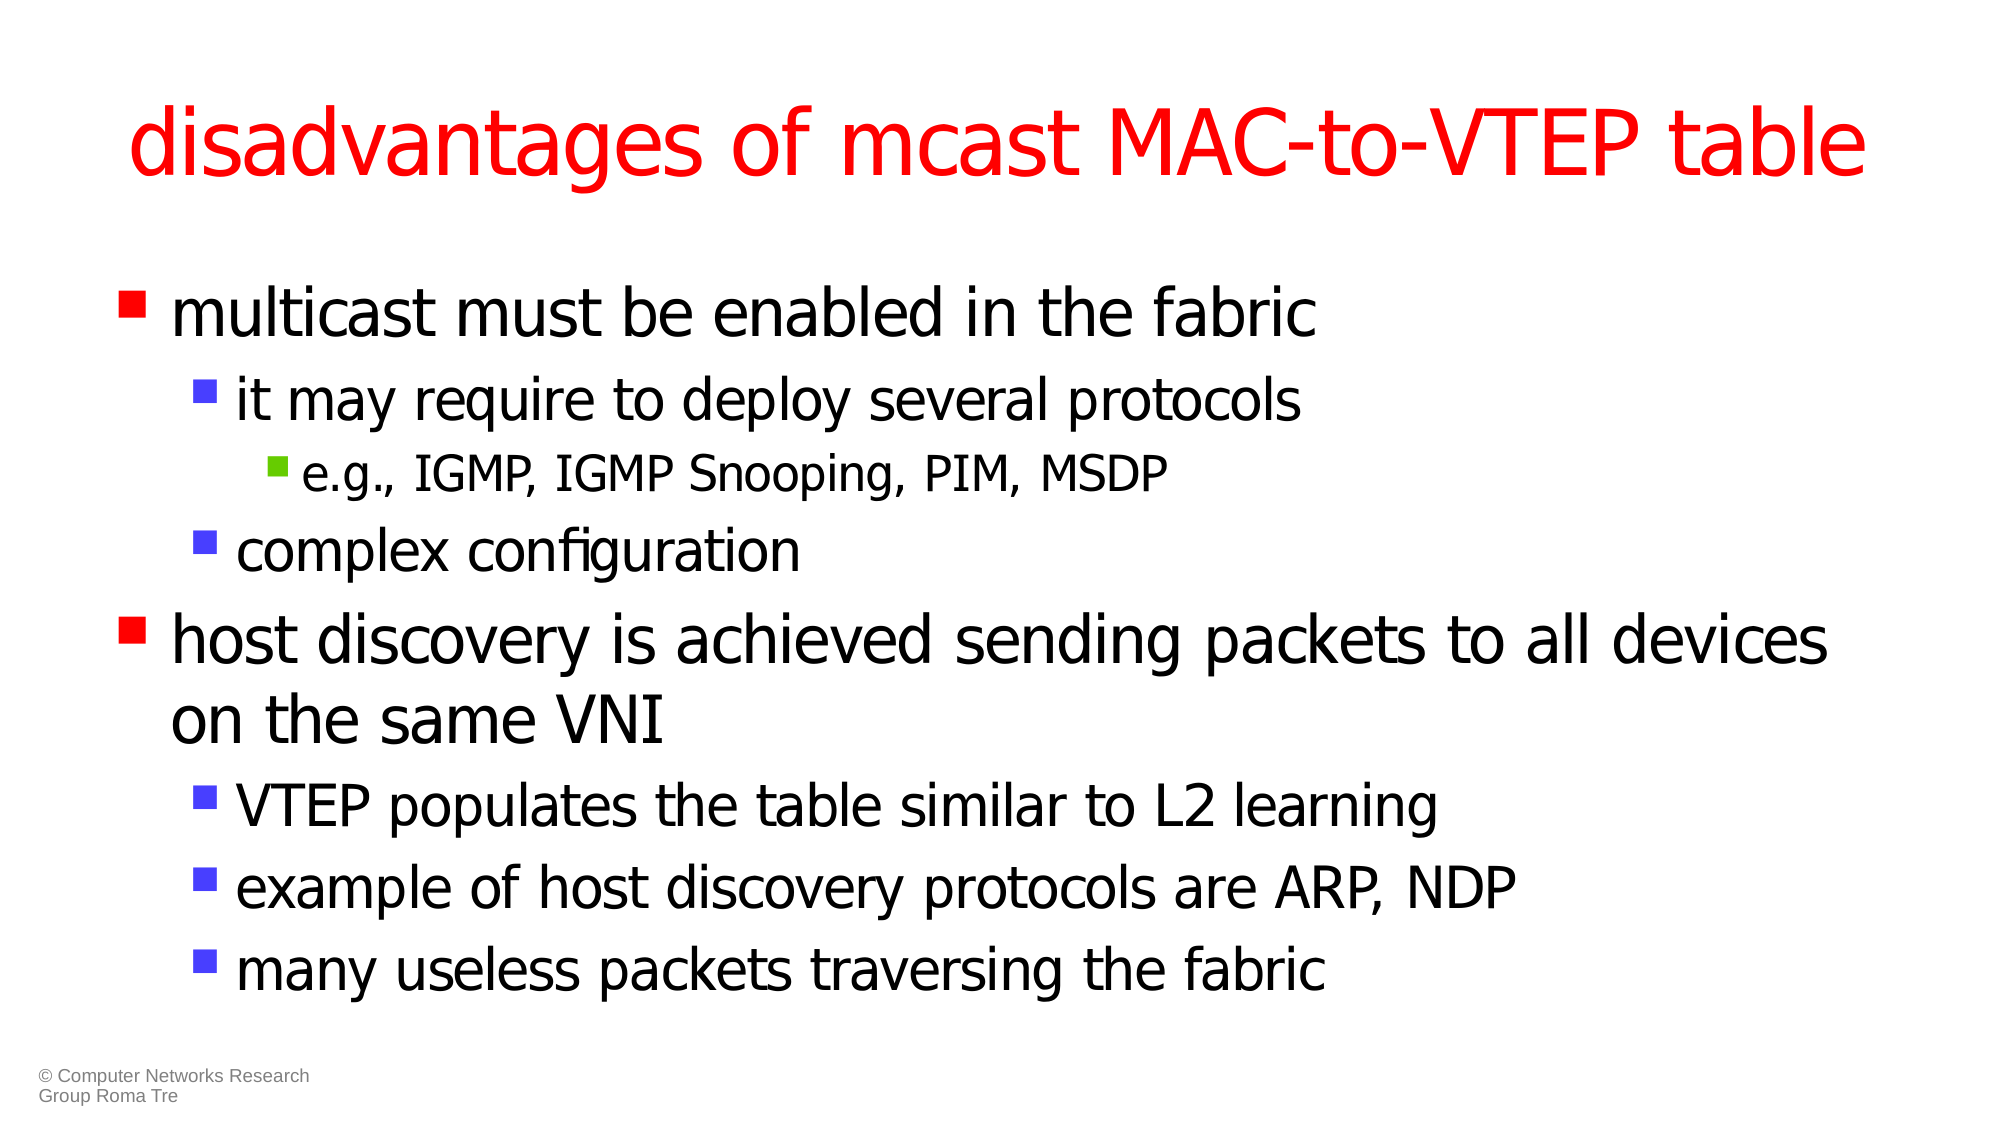

# disadvantages of mcast MAC-to-VTEP table
multicast must be enabled in the fabric
it may require to deploy several protocols
e.g., IGMP, IGMP Snooping, PIM, MSDP
complex configuration
host discovery is achieved sending packets to all devices on the same VNI
VTEP populates the table similar to L2 learning
example of host discovery protocols are ARP, NDP
many useless packets traversing the fabric